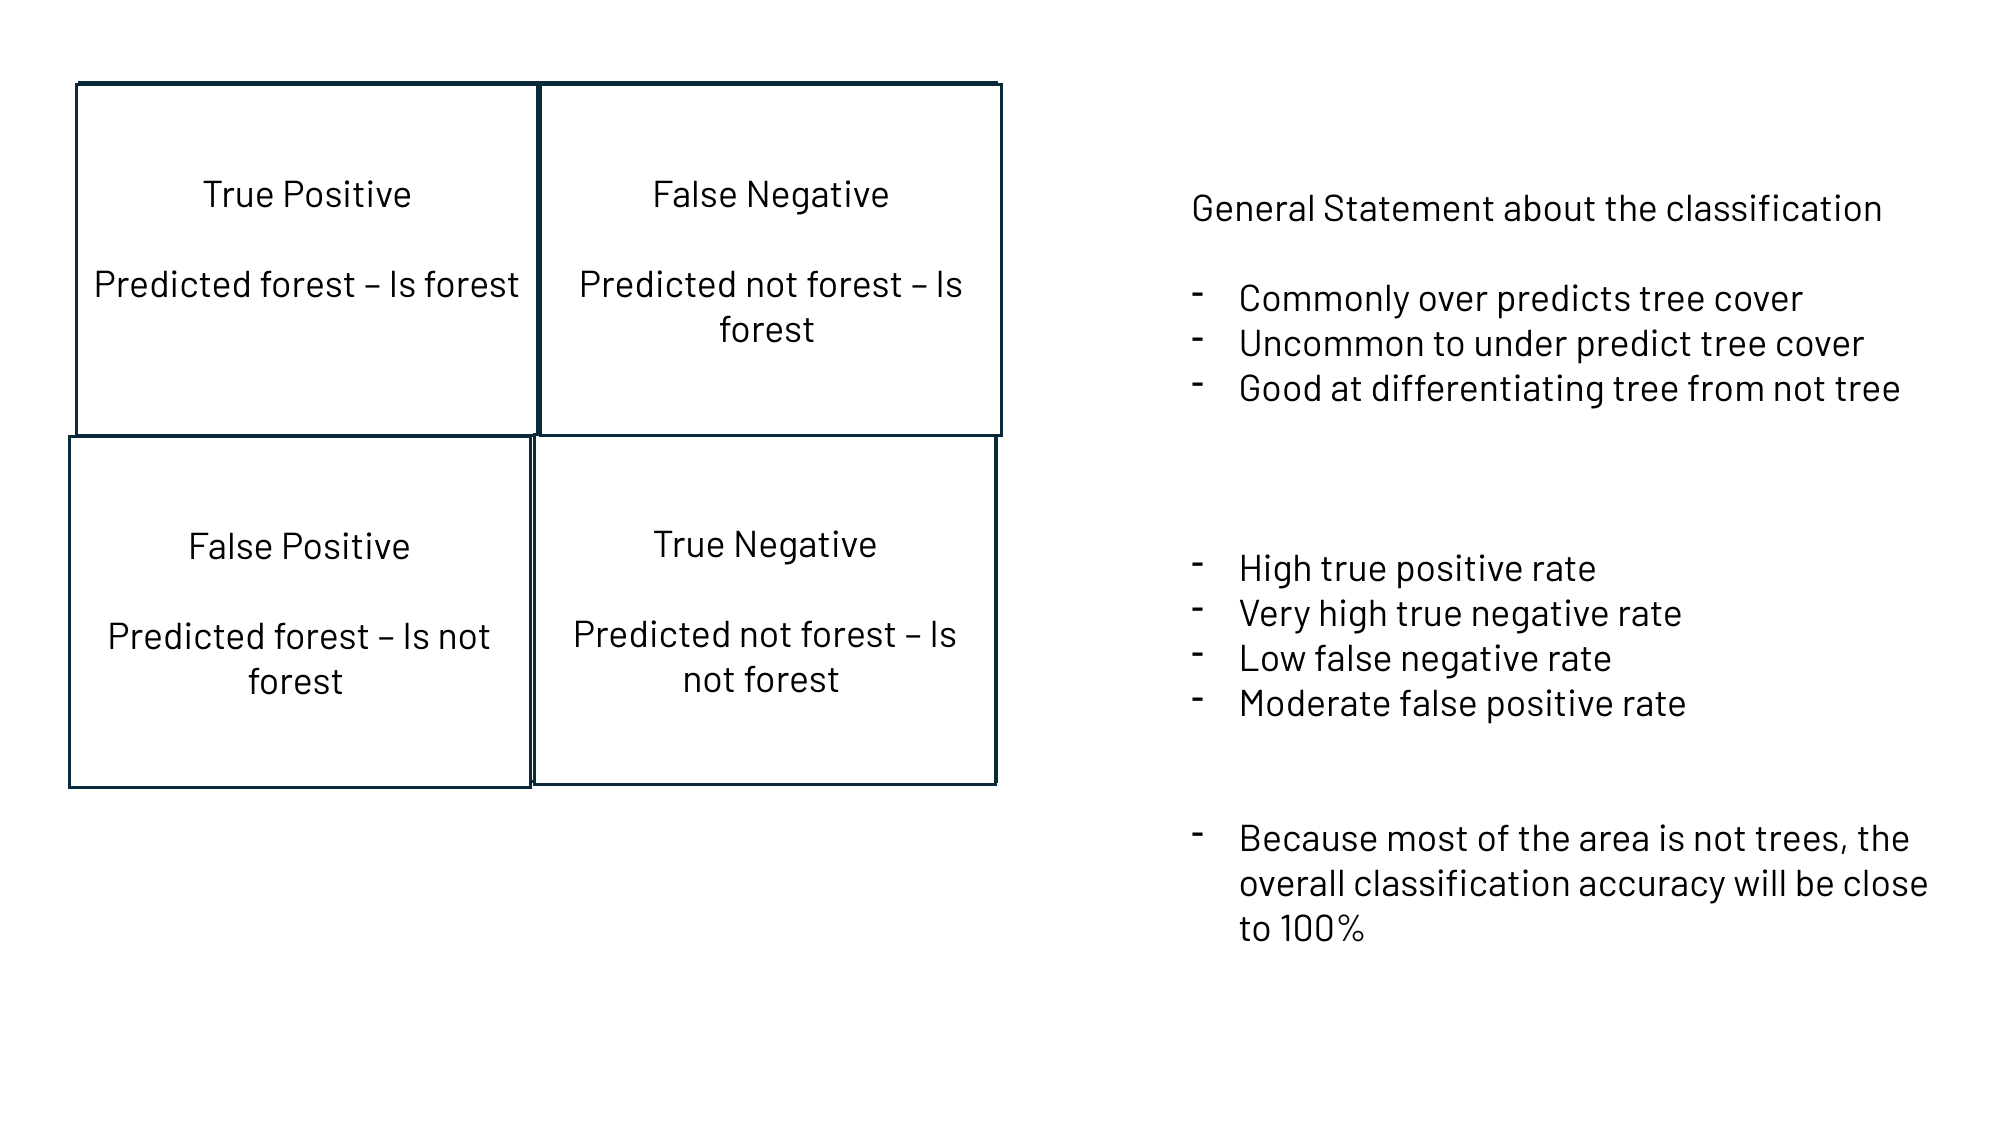

True Positive

Predicted forest – Is forest

False Negative

Predicted not forest – Is forest
General Statement about the classification

Commonly over predicts tree cover
Uncommon to under predict tree cover
Good at differentiating tree from not tree

High true positive rate
Very high true negative rate
Low false negative rate
Moderate false positive rate

Because most of the area is not trees, the overall classification accuracy will be close to 100%

True Negative

Predicted not forest – Is not forest
False Positive

Predicted forest – Is not forest